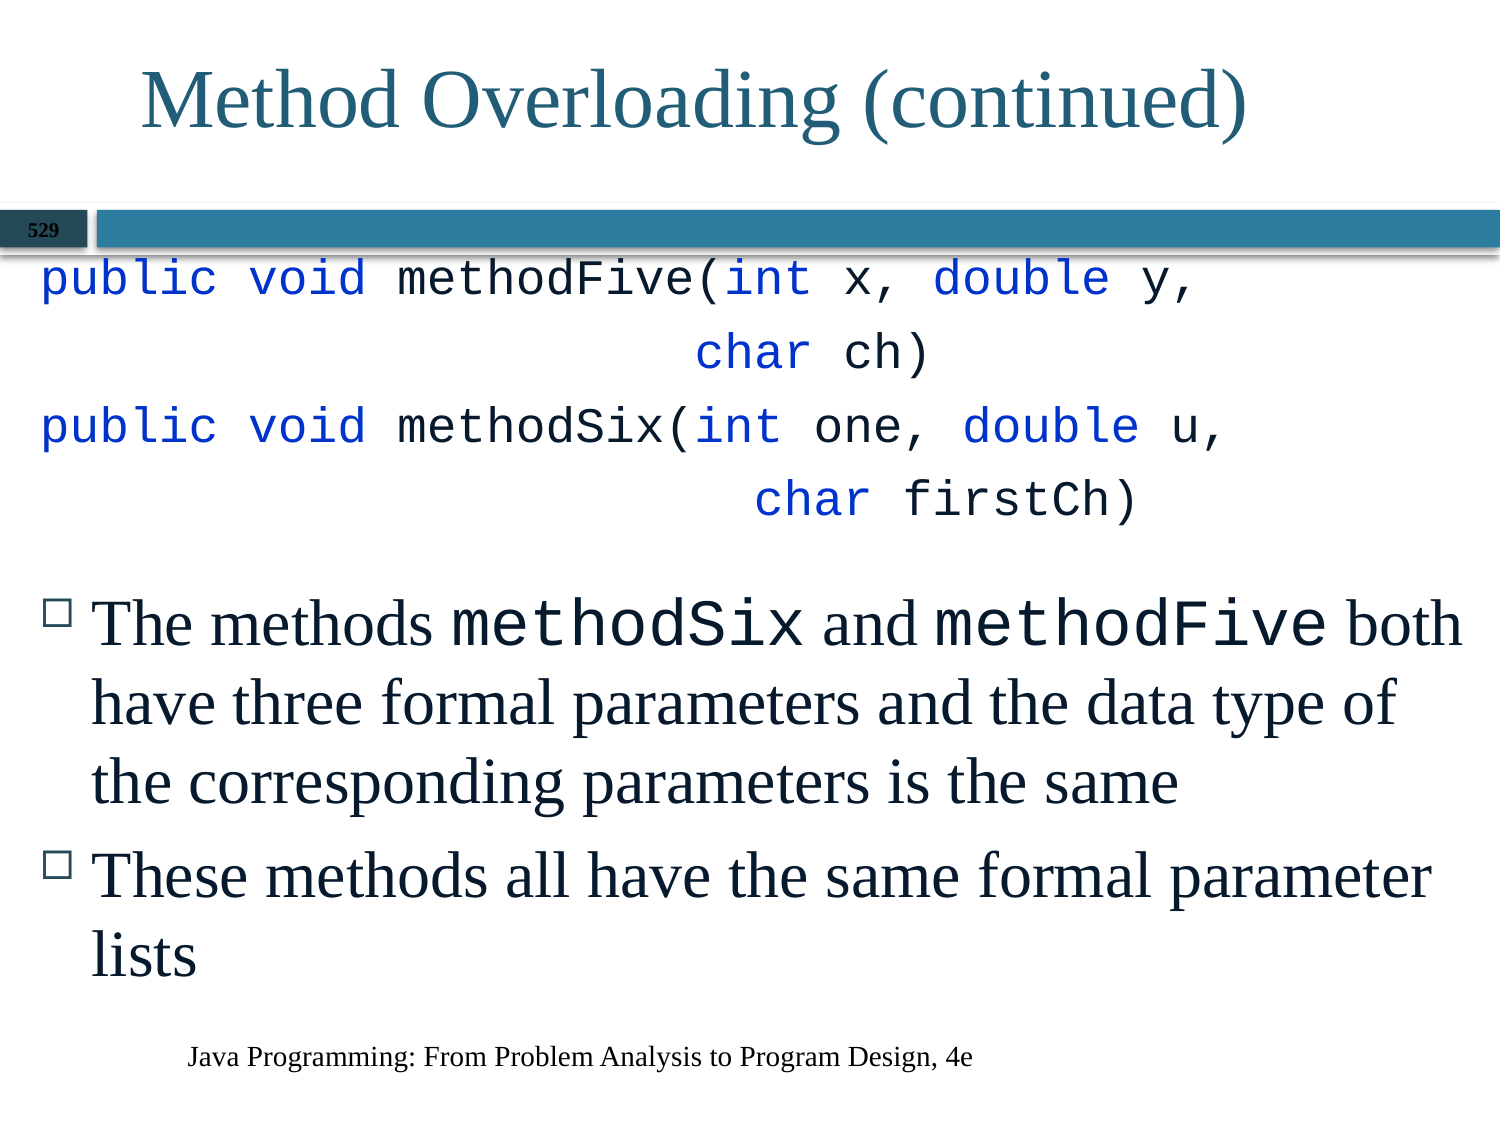

# Method Overloading (continued)
529
public void methodFive(int x, double y,
                      char ch)
public void methodSix(int one, double u,
                        char firstCh)

The methods methodSix and methodFive both have three formal parameters and the data type of the corresponding parameters is the same
These methods all have the same formal parameter lists
Java Programming: From Problem Analysis to Program Design, 4e